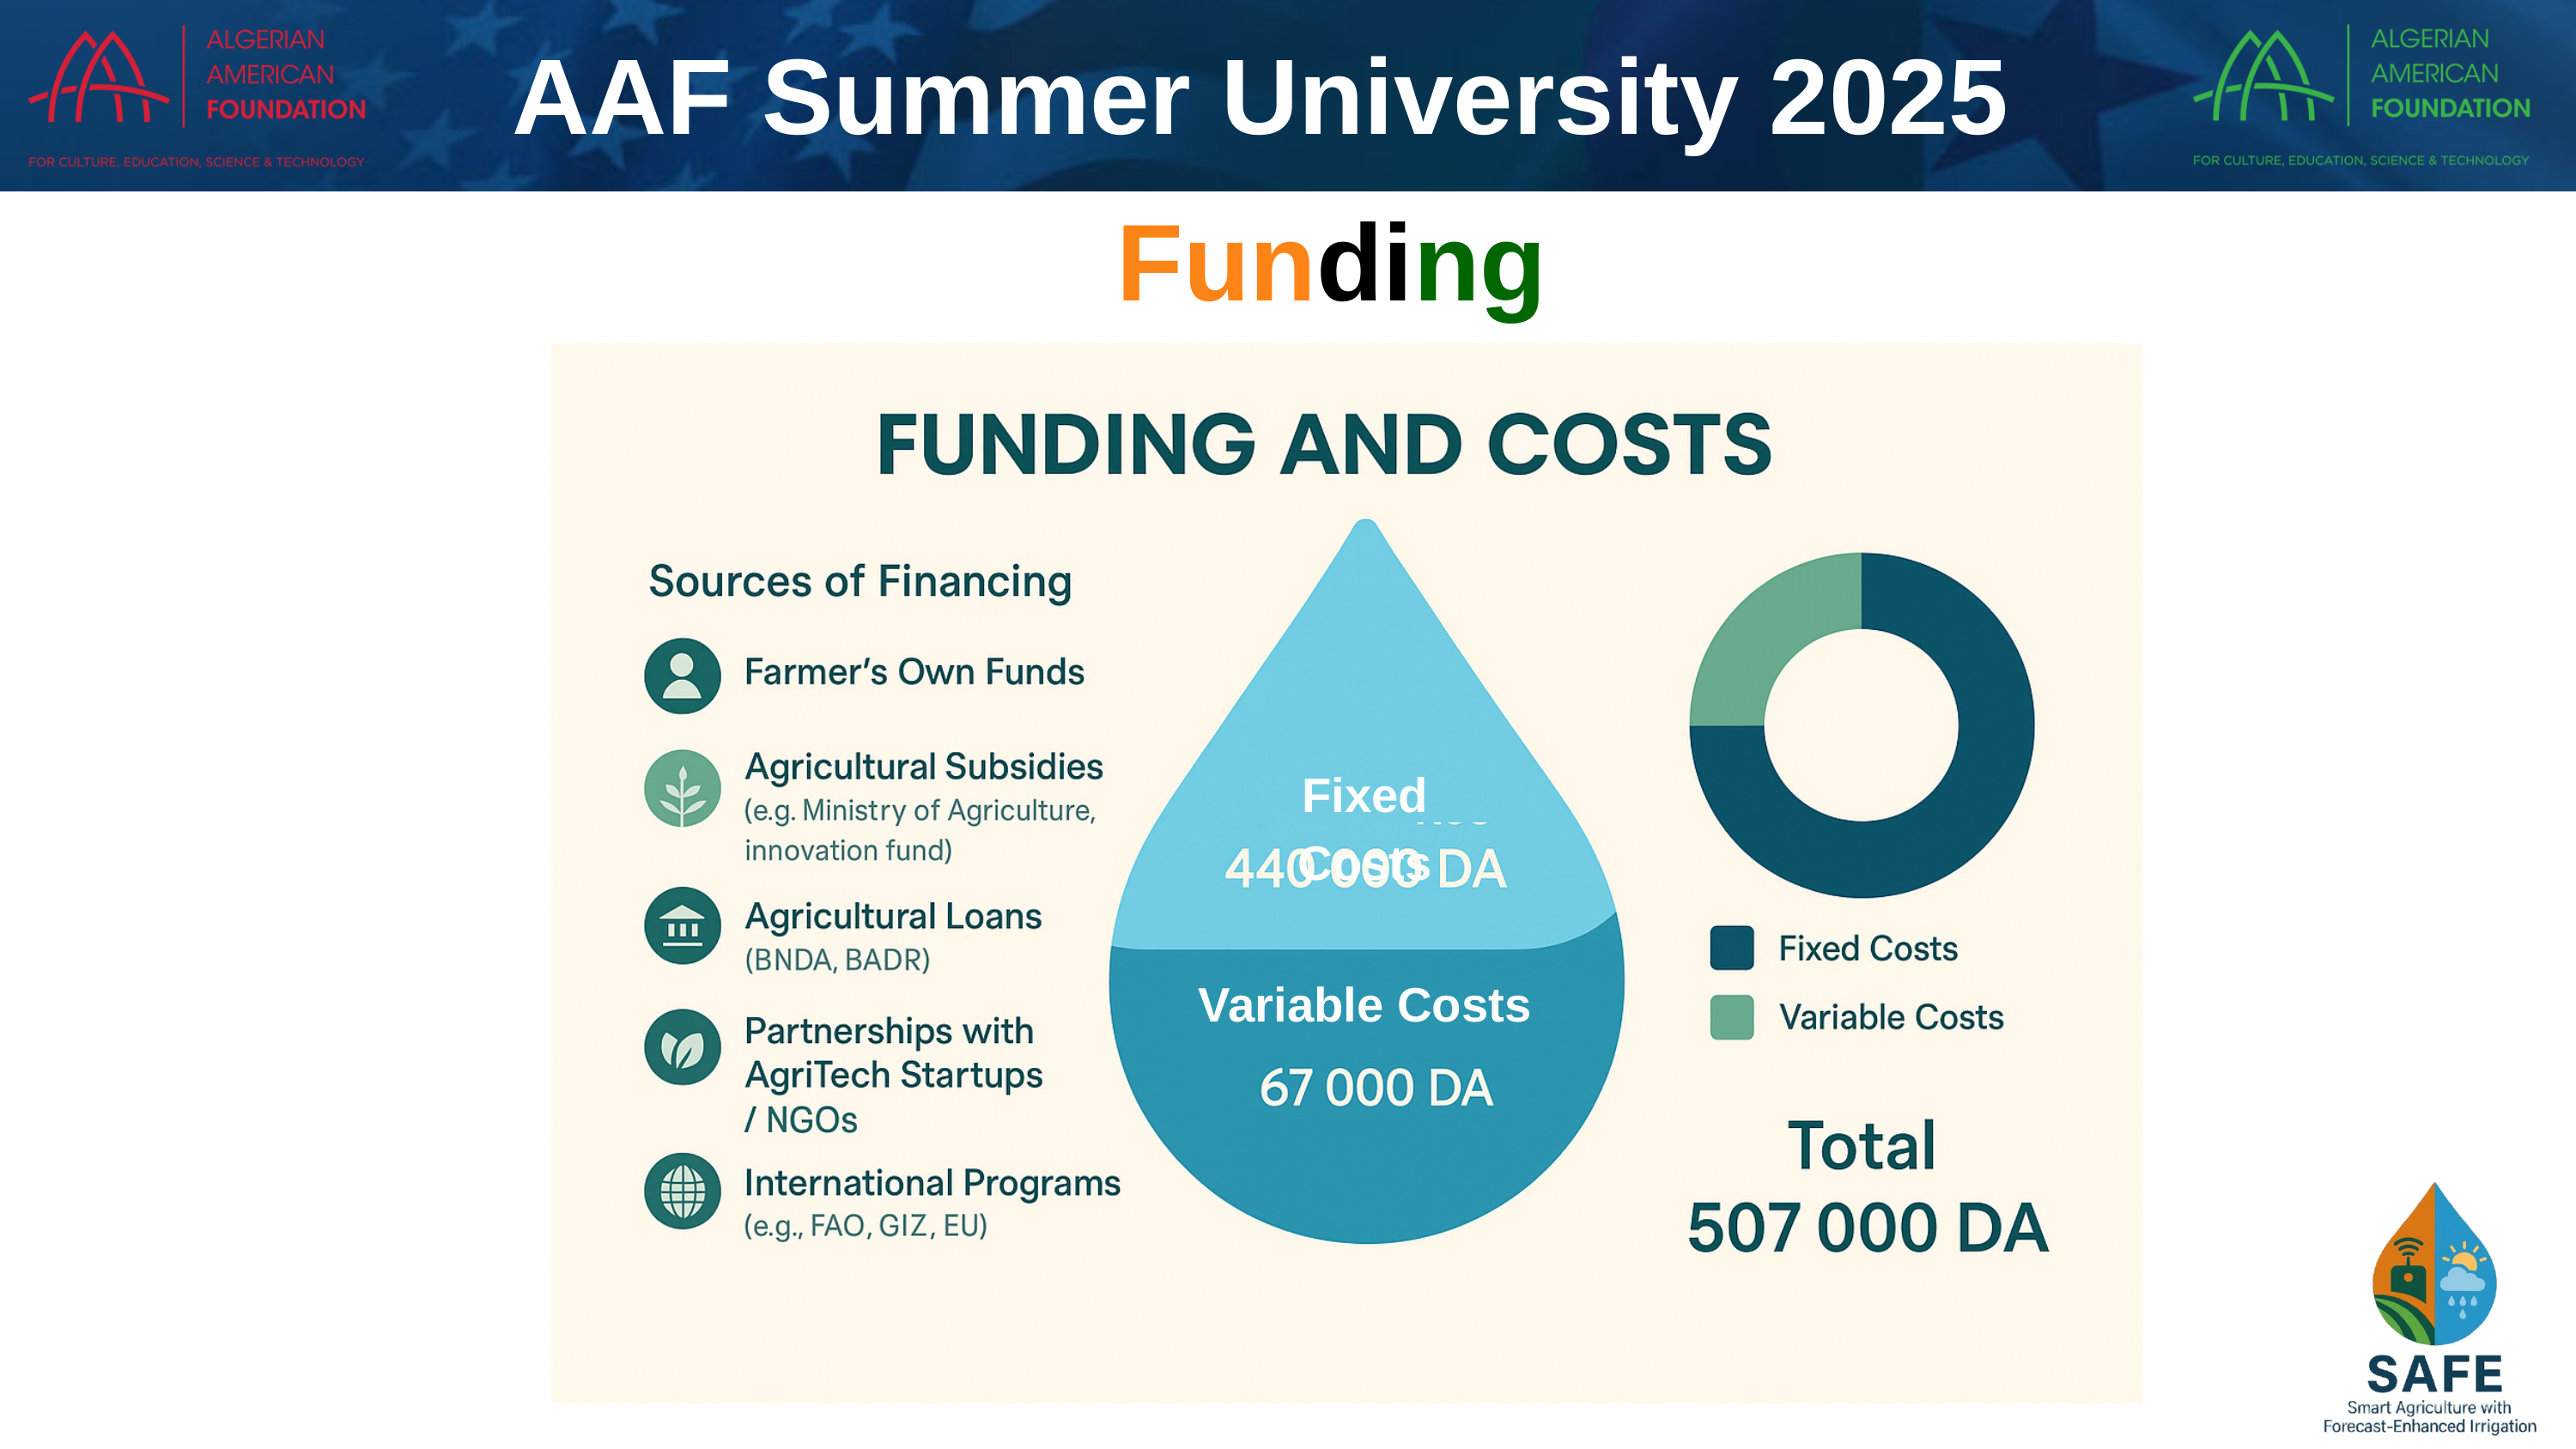

AAF Summer University 2025
Funding

Fixed Costs

Variable Costs